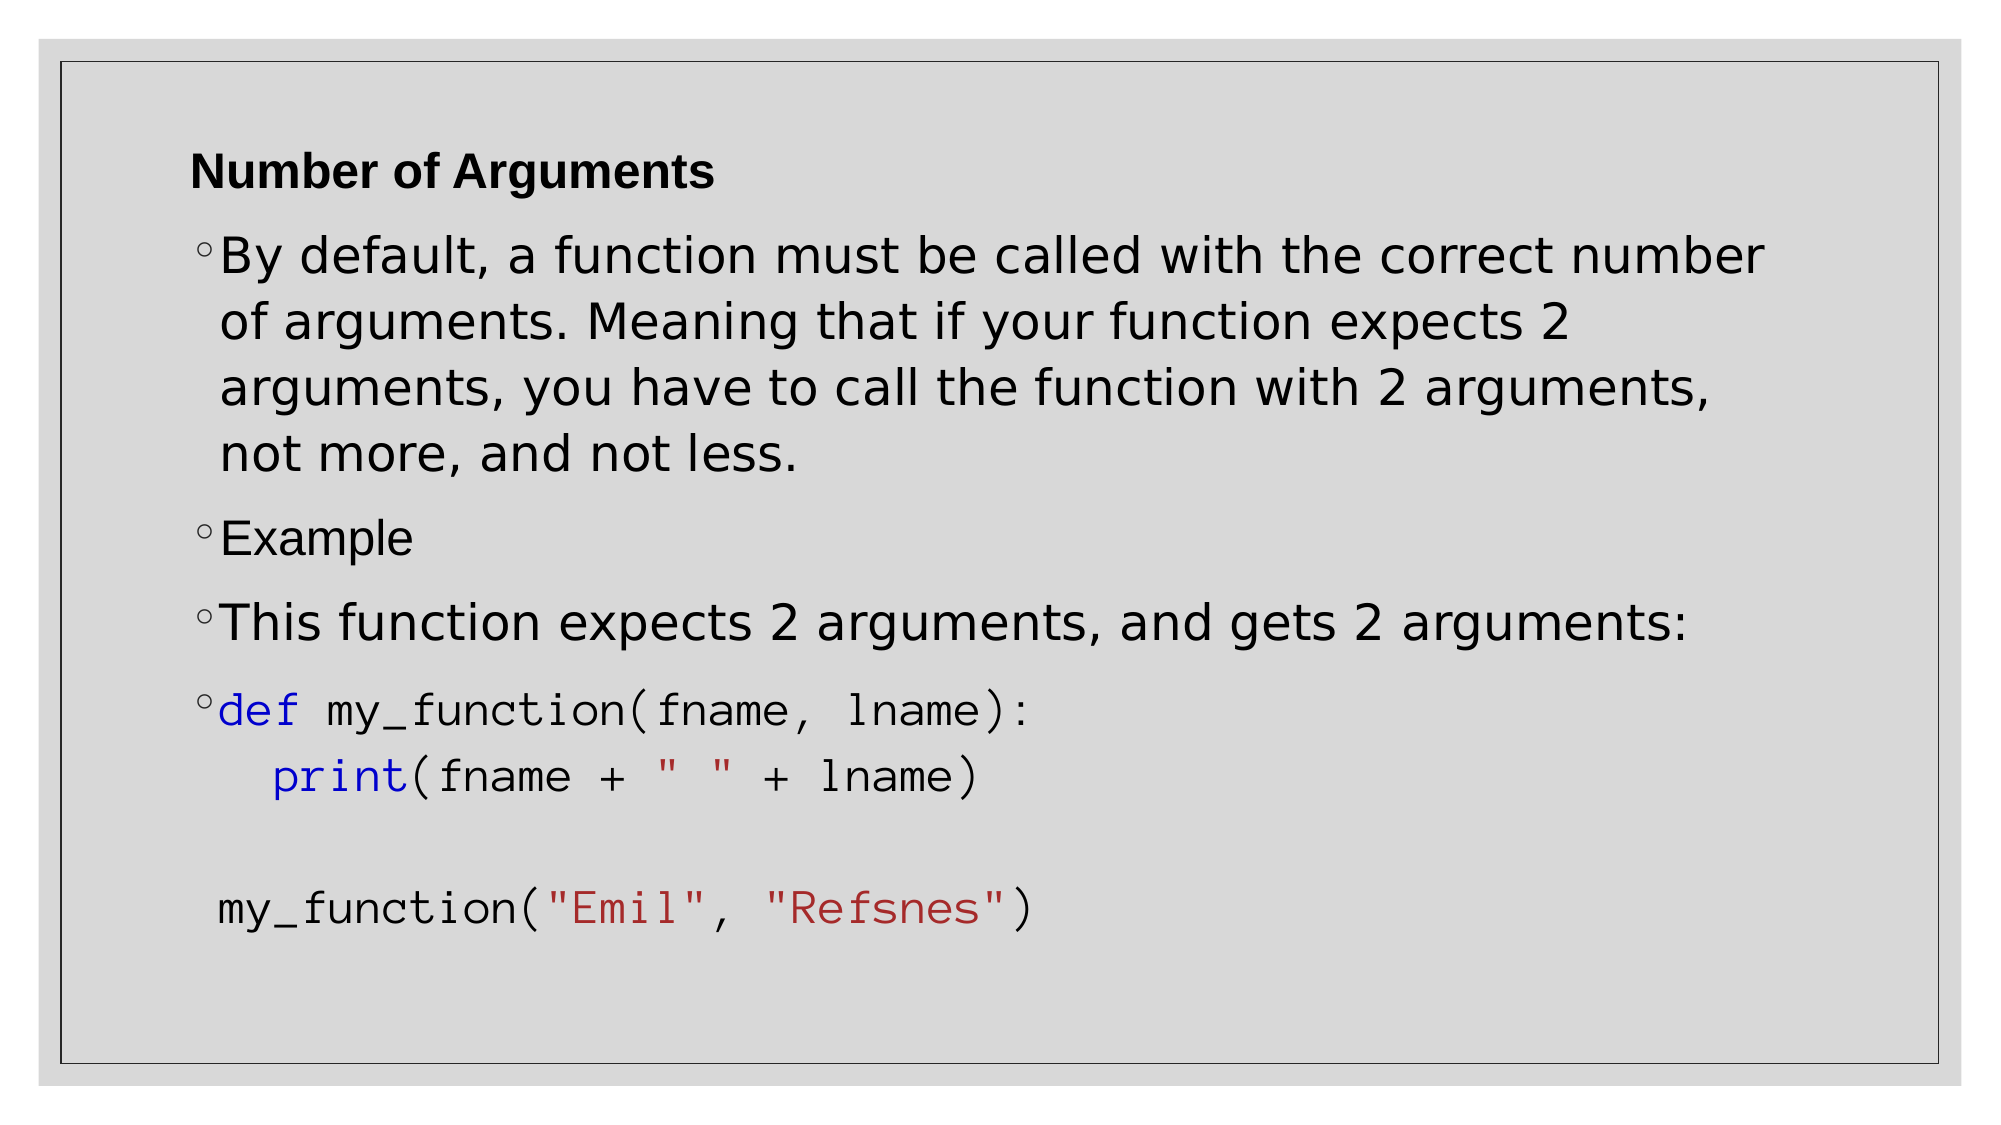

Number of Arguments
By default, a function must be called with the correct number of arguments. Meaning that if your function expects 2 arguments, you have to call the function with 2 arguments, not more, and not less.
Example
This function expects 2 arguments, and gets 2 arguments:
def my_function(fname, lname):
  print(fname + " " + lname)
my_function("Emil", "Refsnes")